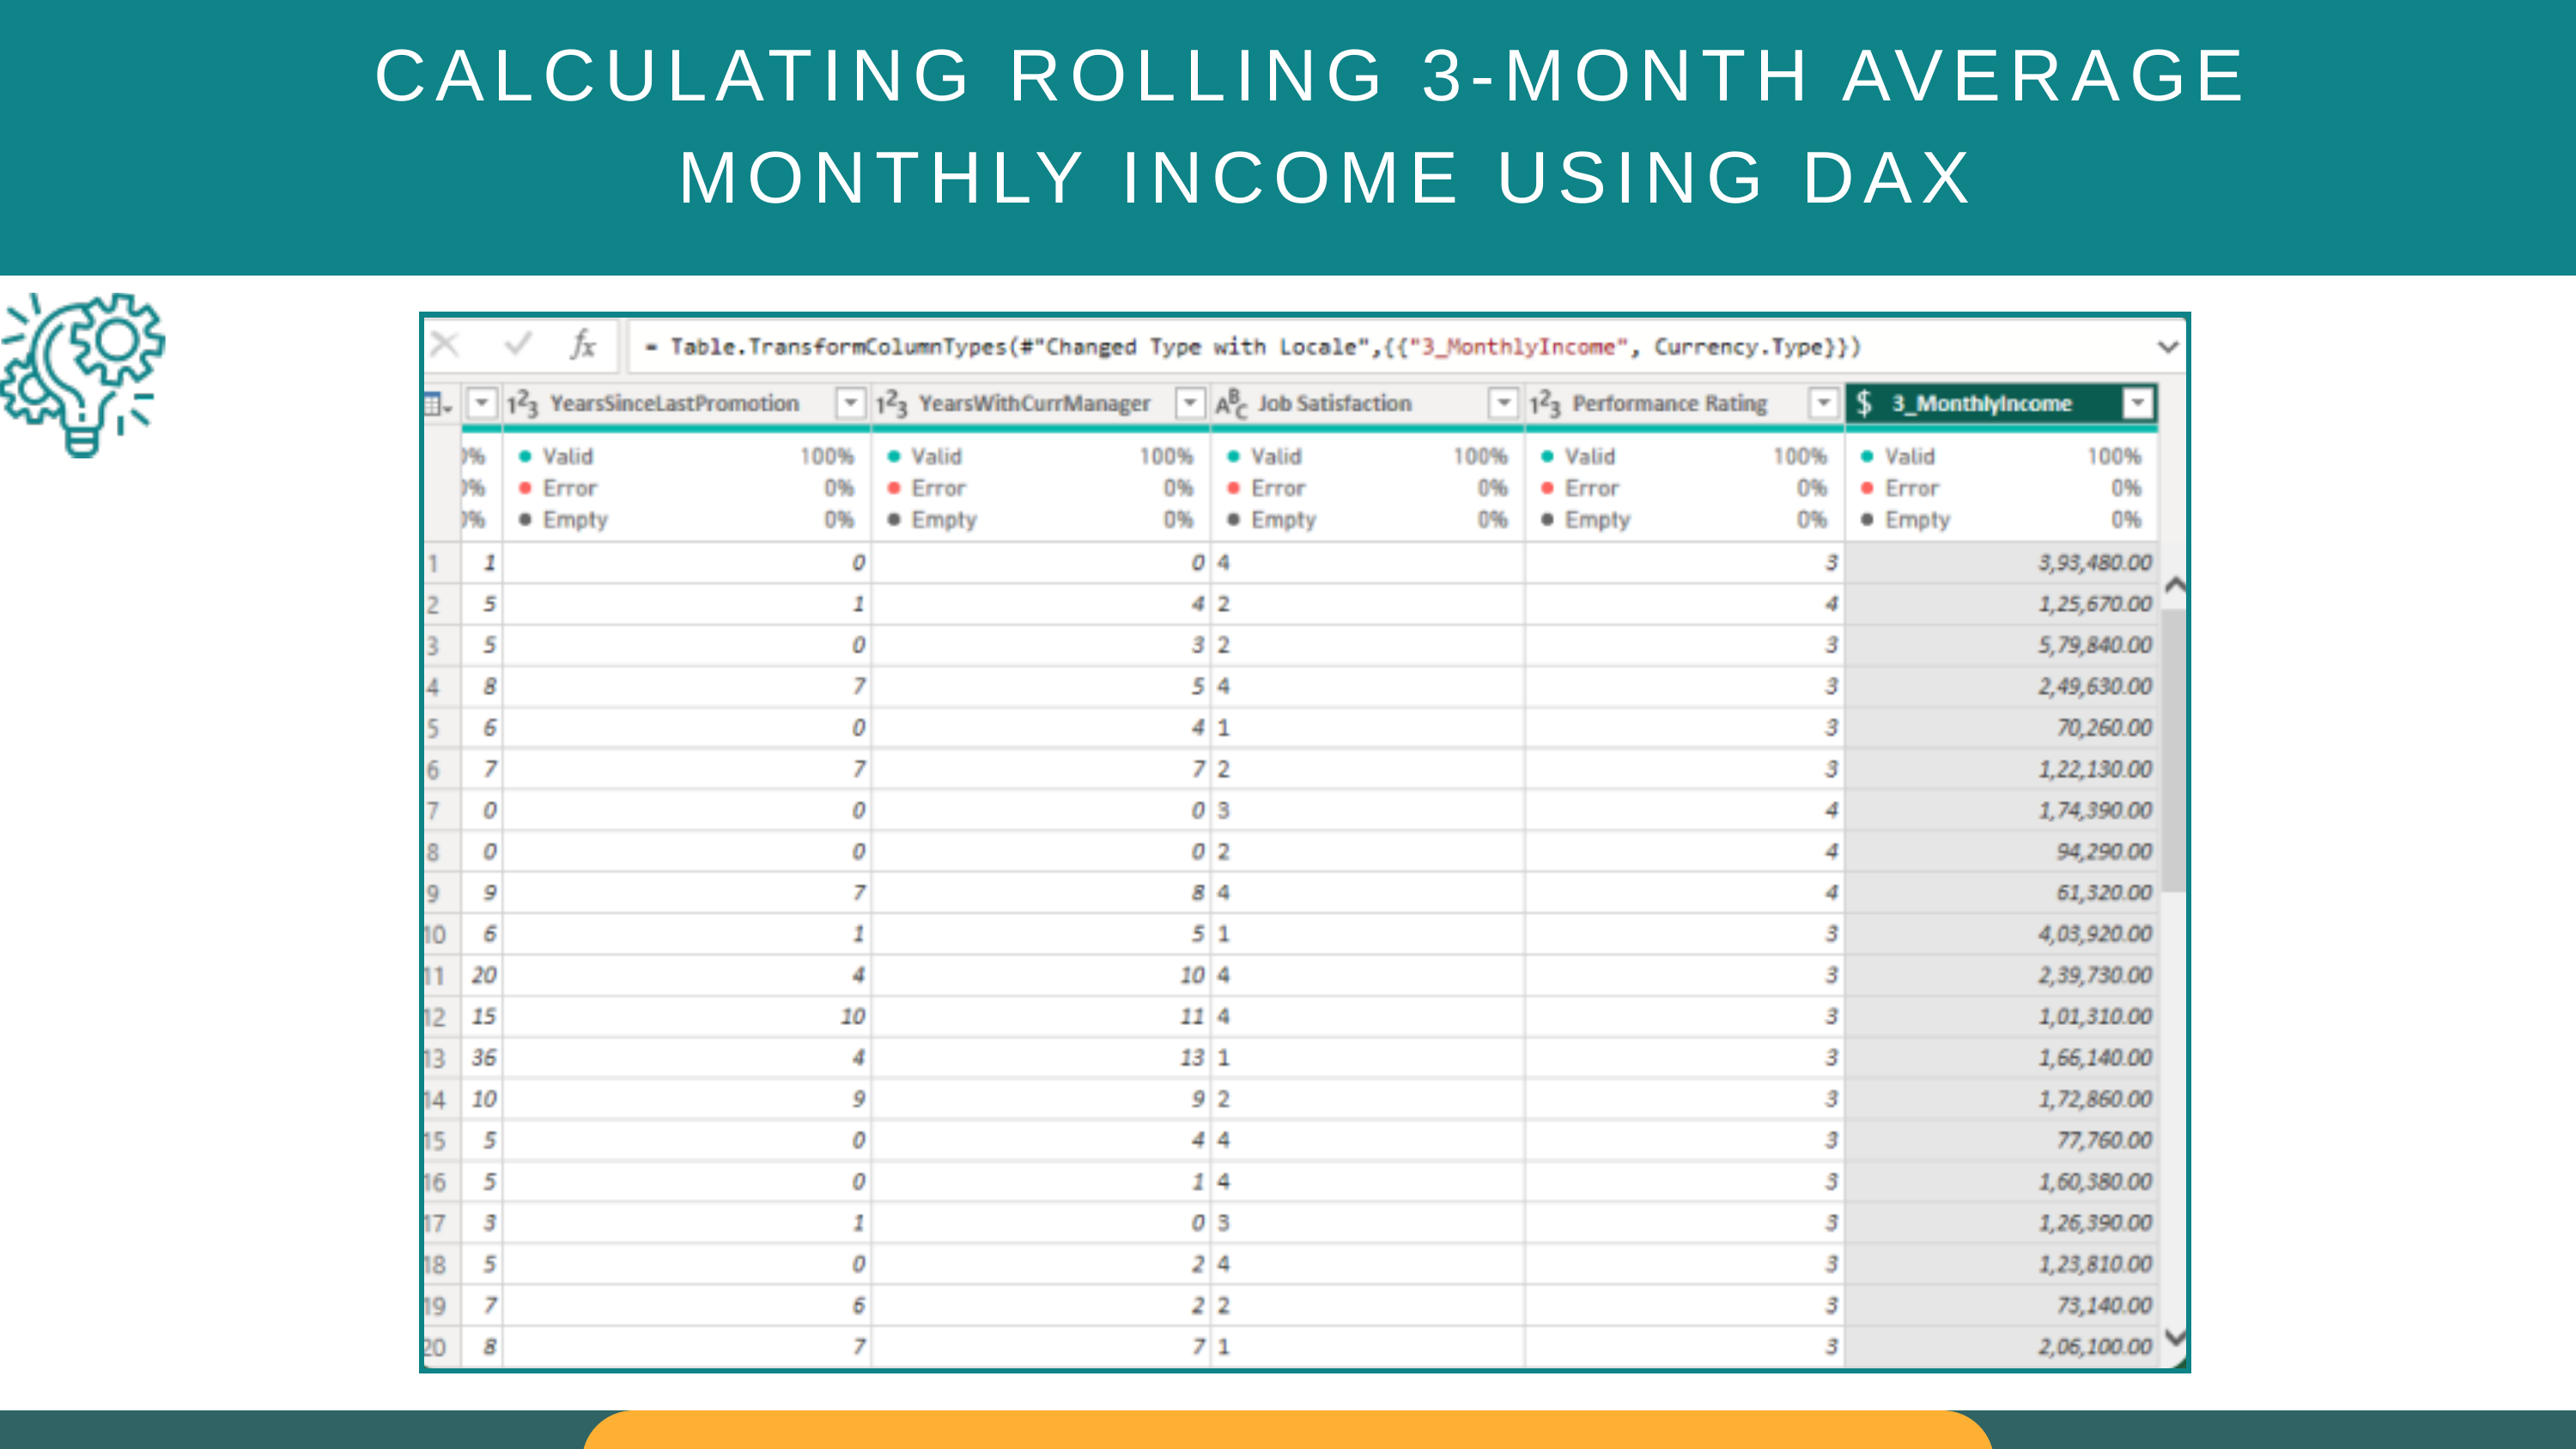

CALCULATING ROLLING 3-MONTH AVERAGE
MONTHLY INCOME USING DAX